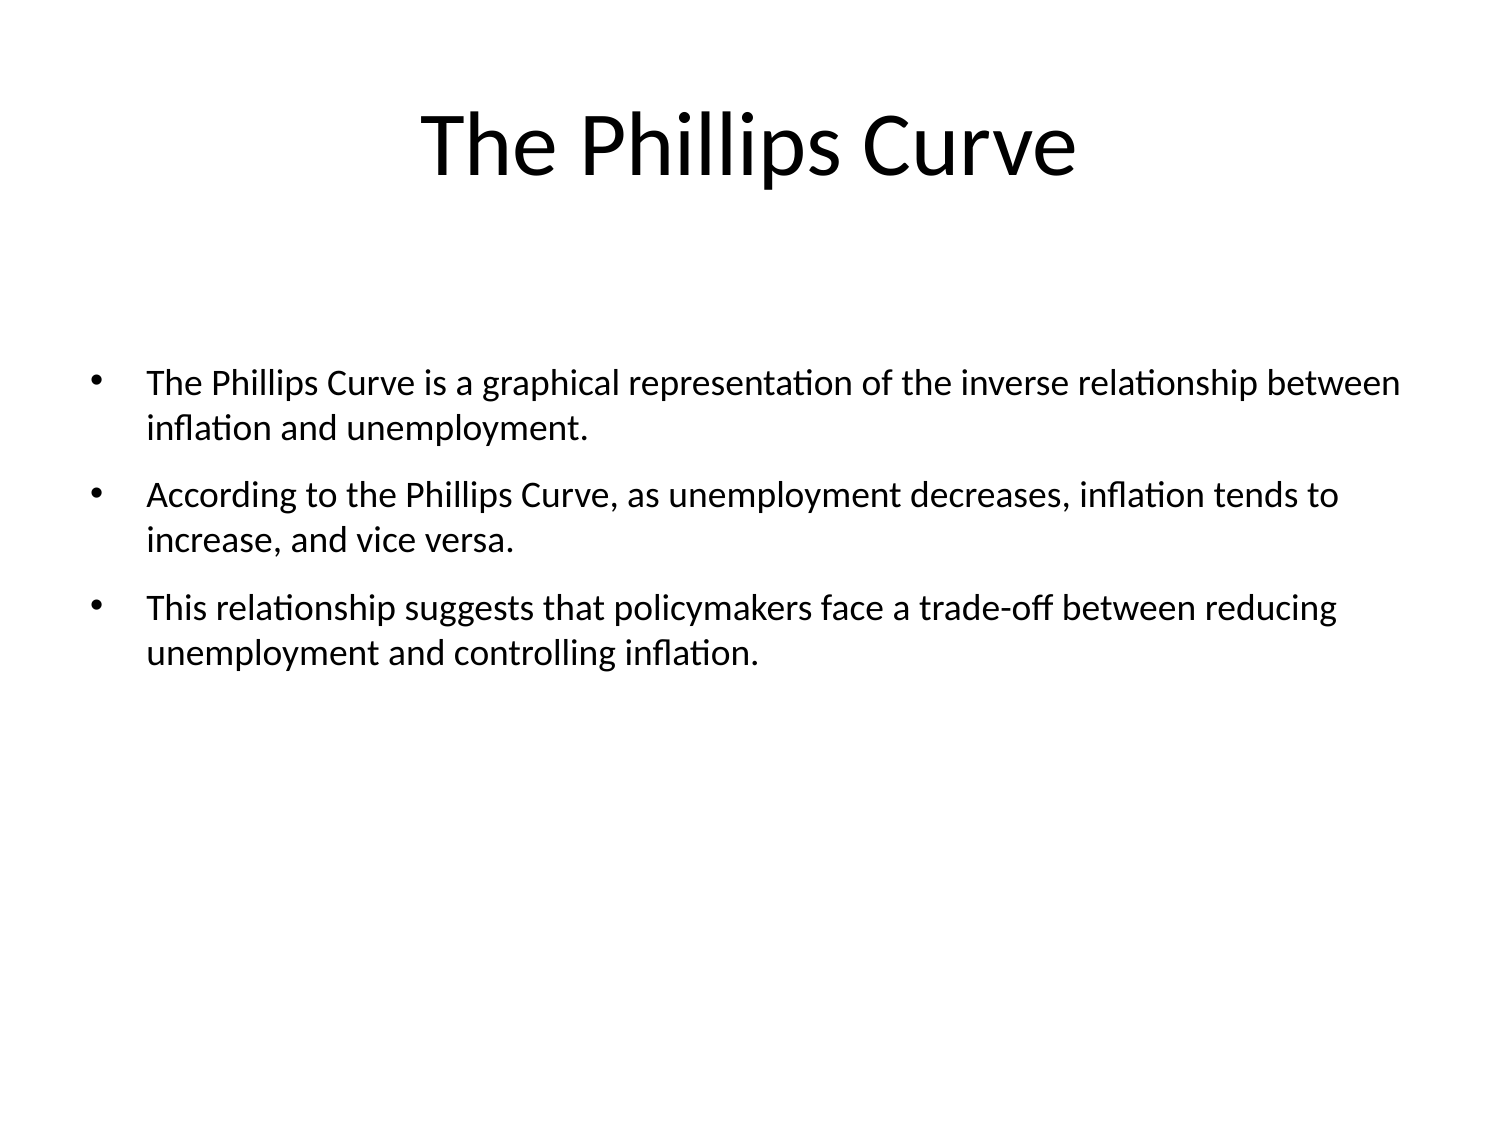

# The Phillips Curve

The Phillips Curve is a graphical representation of the inverse relationship between inflation and unemployment.
According to the Phillips Curve, as unemployment decreases, inflation tends to increase, and vice versa.
This relationship suggests that policymakers face a trade-off between reducing unemployment and controlling inflation.